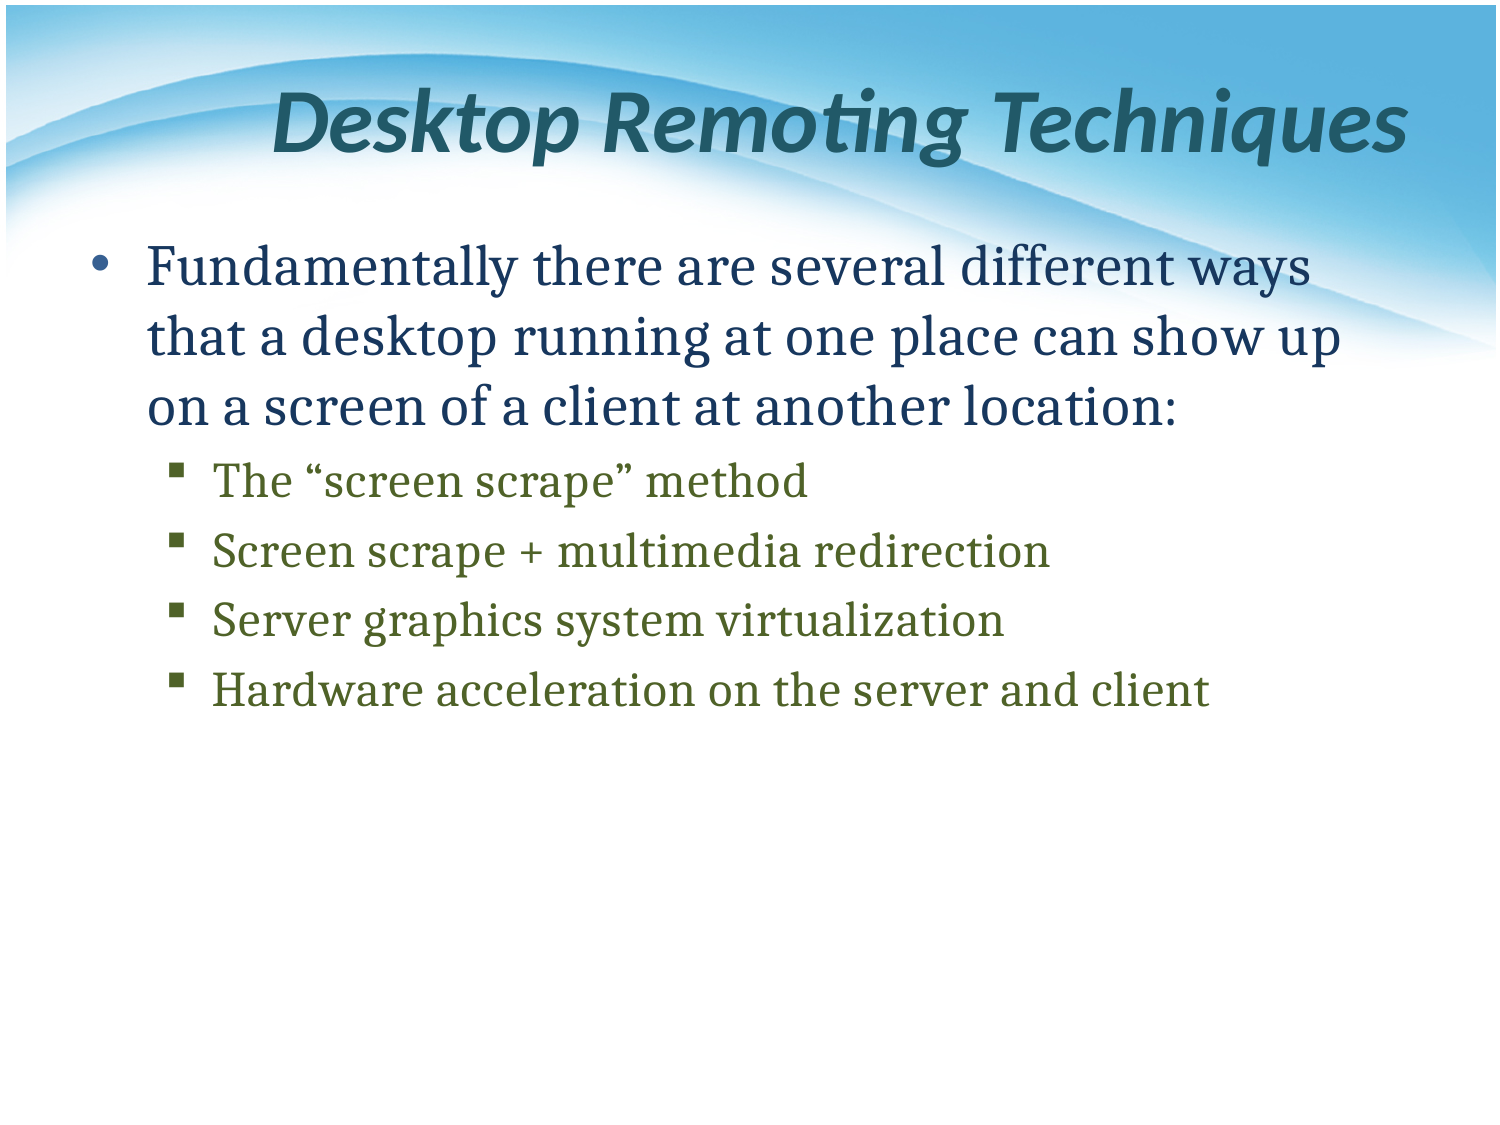

# Desktop Remoting Techniques
Fundamentally there are several different ways that a desktop running at one place can show up on a screen of a client at another location:
The “screen scrape” method
Screen scrape + multimedia redirection
Server graphics system virtualization
Hardware acceleration on the server and client